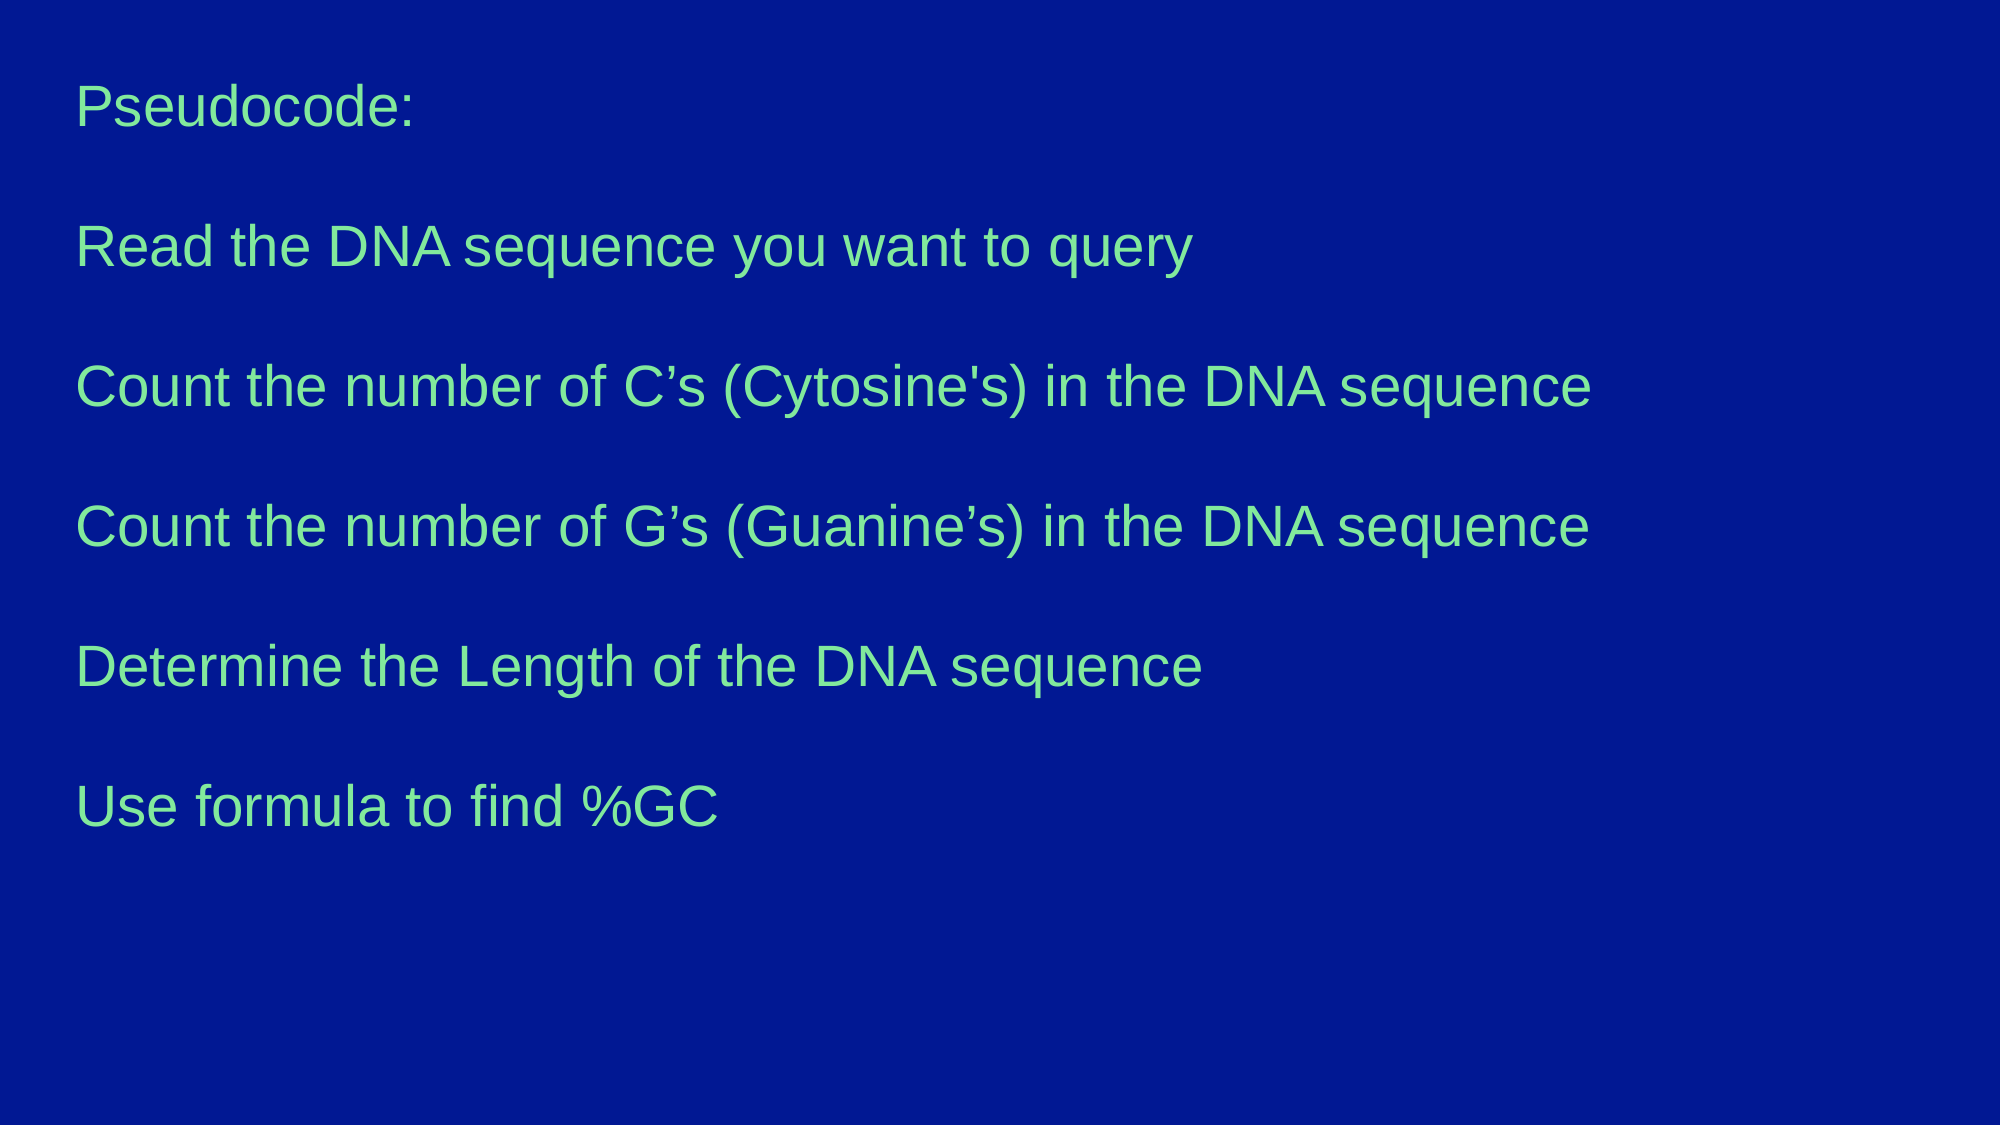

Pseudocode:

Read the DNA sequence you want to query

Count the number of C’s (Cytosine's) in the DNA sequence

Count the number of G’s (Guanine’s) in the DNA sequence

Determine the Length of the DNA sequence

Use formula to find %GC